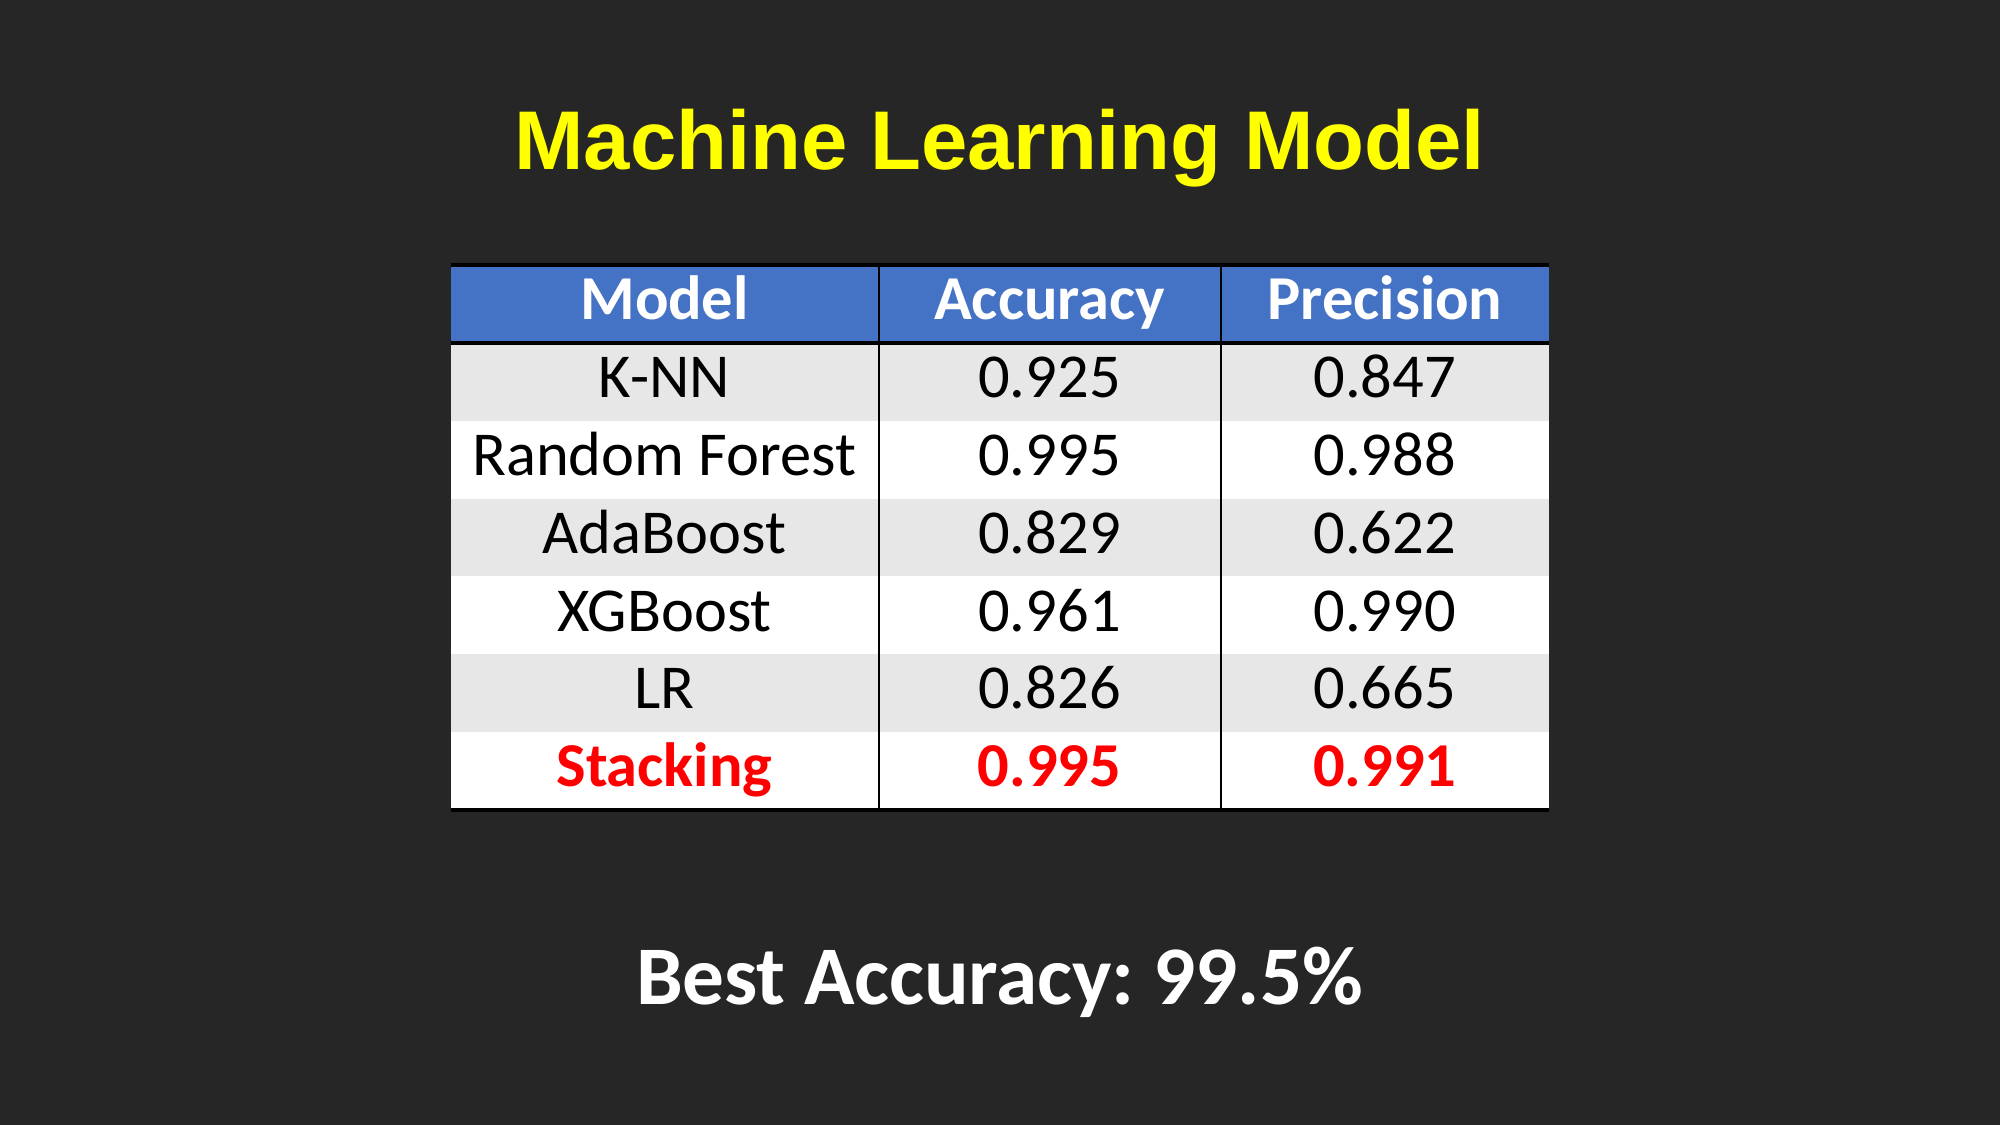

Machine Learning Model
| Model | Accuracy | Precision |
| --- | --- | --- |
| K-NN | 0.925 | 0.847 |
| Random Forest | 0.995 | 0.988 |
| AdaBoost | 0.829 | 0.622 |
| XGBoost | 0.961 | 0.990 |
| LR | 0.826 | 0.665 |
| Stacking | 0.995 | 0.991 |
Best Accuracy: 99.5%